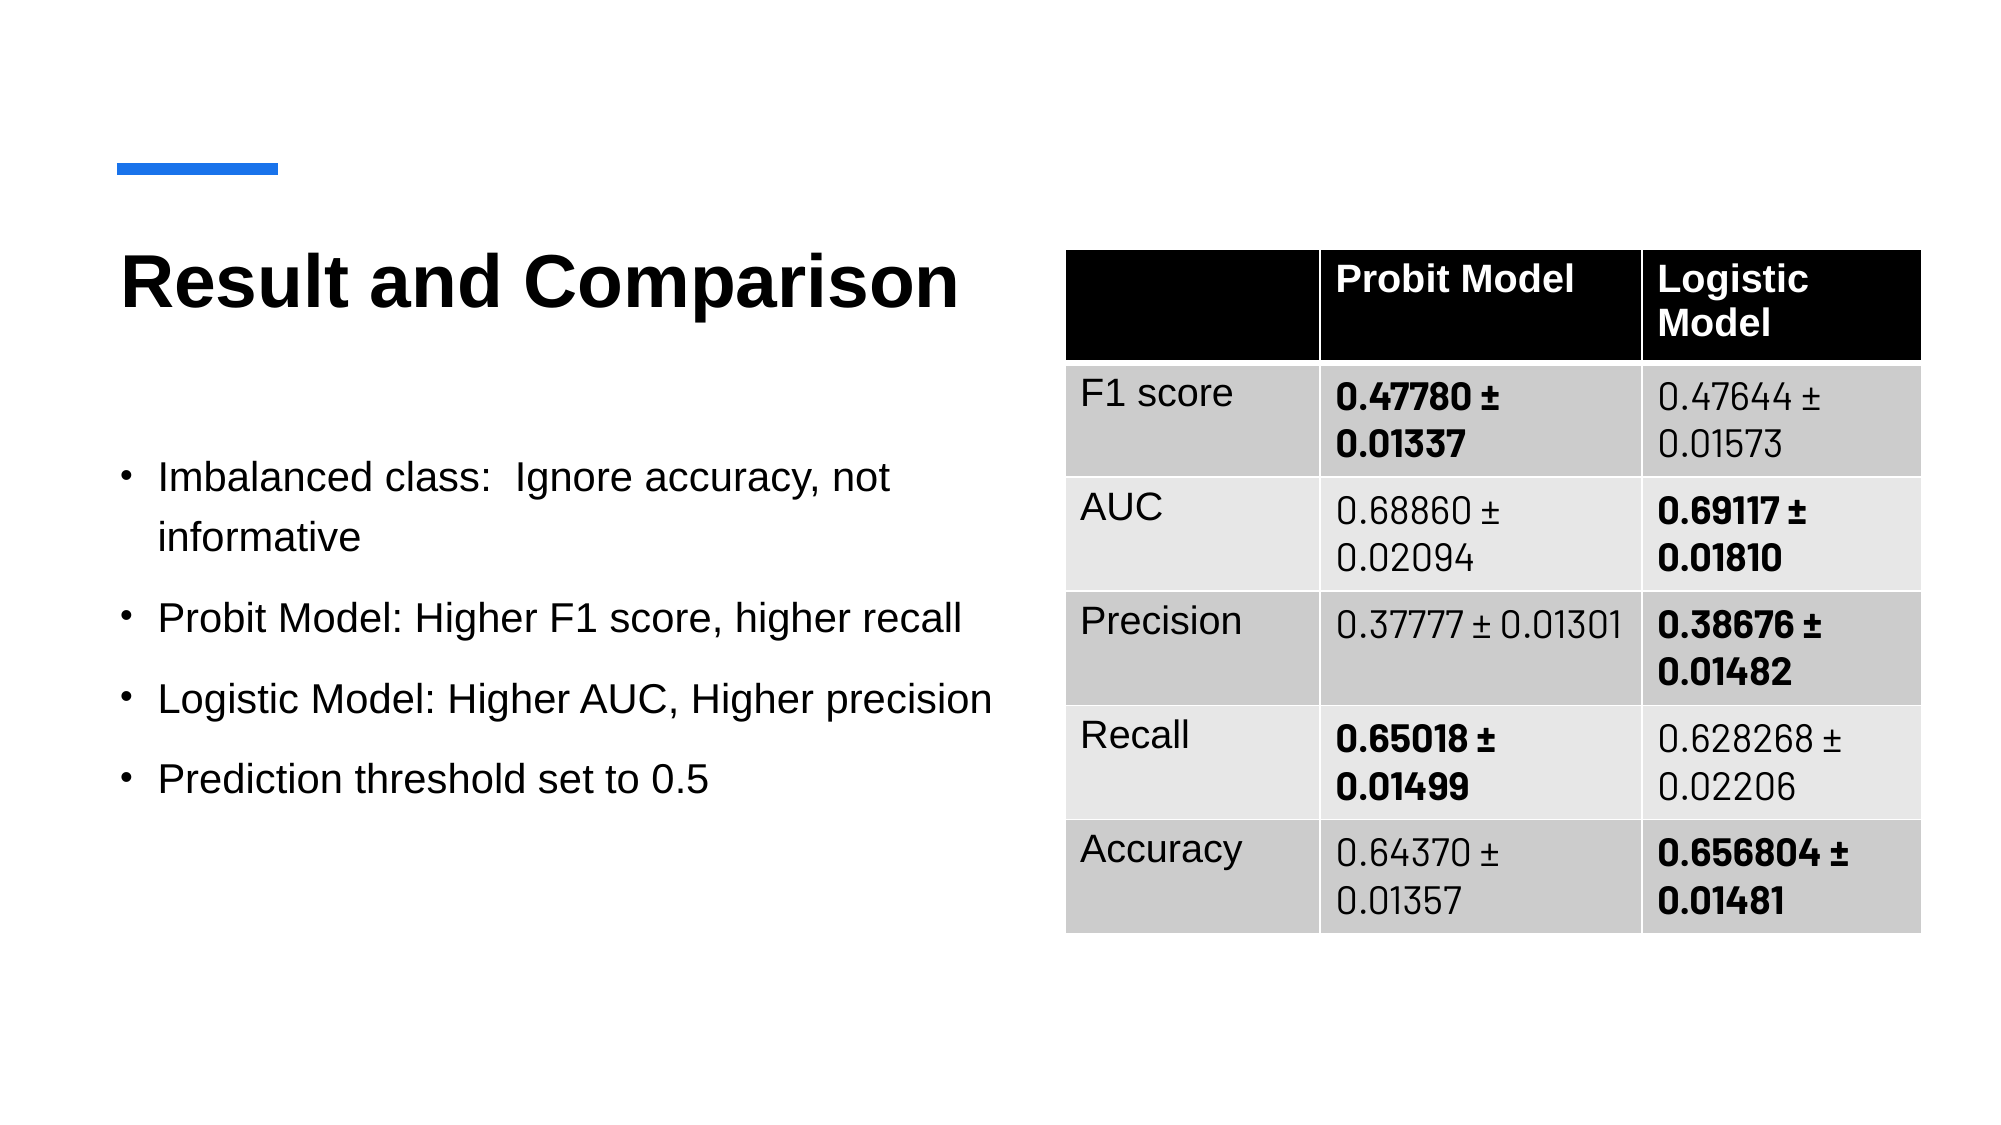

# Result and Comparison
|  | Probit Model | Logistic Model |
| --- | --- | --- |
| F1 score | 0.47780 ± 0.01337 | 0.47644 ± 0.01573 |
| AUC | 0.68860 ± 0.02094 | 0.69117 ± 0.01810 |
| Precision | 0.37777 ± 0.01301 | 0.38676 ± 0.01482 |
| Recall | 0.65018 ± 0.01499 | 0.628268 ± 0.02206 |
| Accuracy | 0.64370 ± 0.01357 | 0.656804 ± 0.01481 |
Imbalanced class:  Ignore accuracy, not informative
Probit Model: Higher F1 score, higher recall
Logistic Model: Higher AUC, Higher precision
Prediction threshold set to 0.5